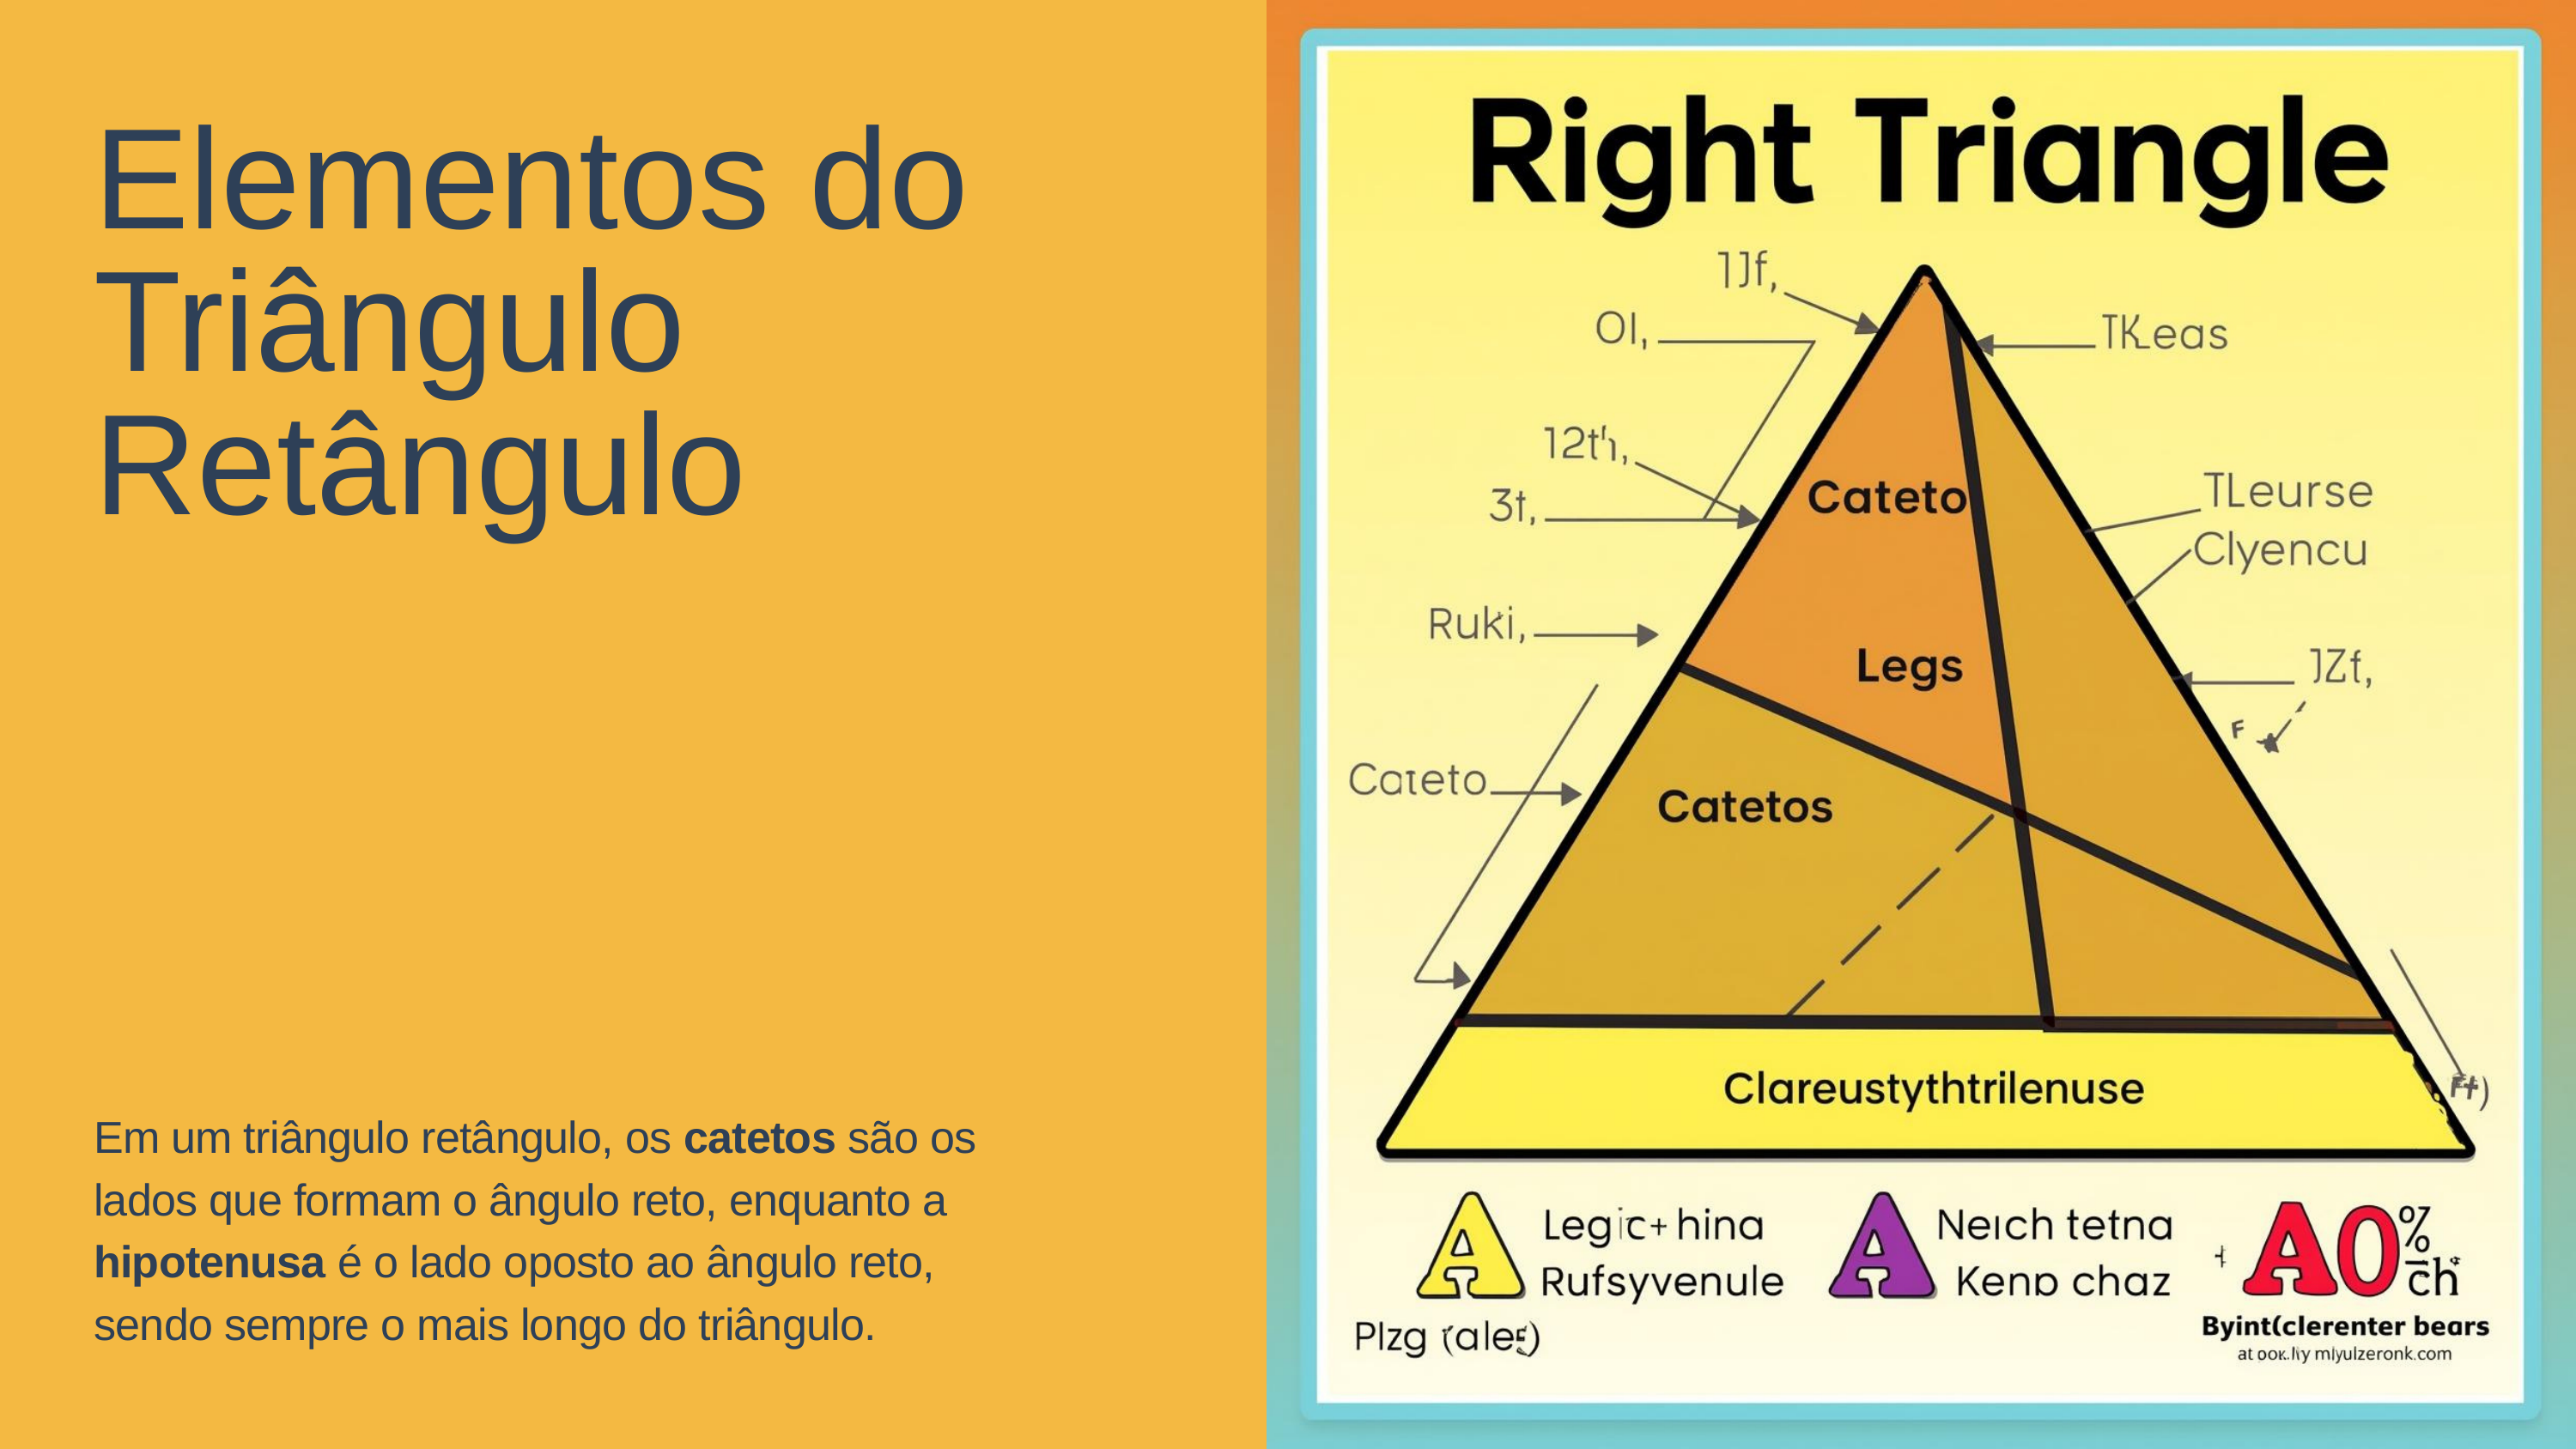

Elementos do Triângulo Retângulo
Em um triângulo retângulo, os catetos são os lados que formam o ângulo reto, enquanto a hipotenusa é o lado oposto ao ângulo reto, sendo sempre o mais longo do triângulo.